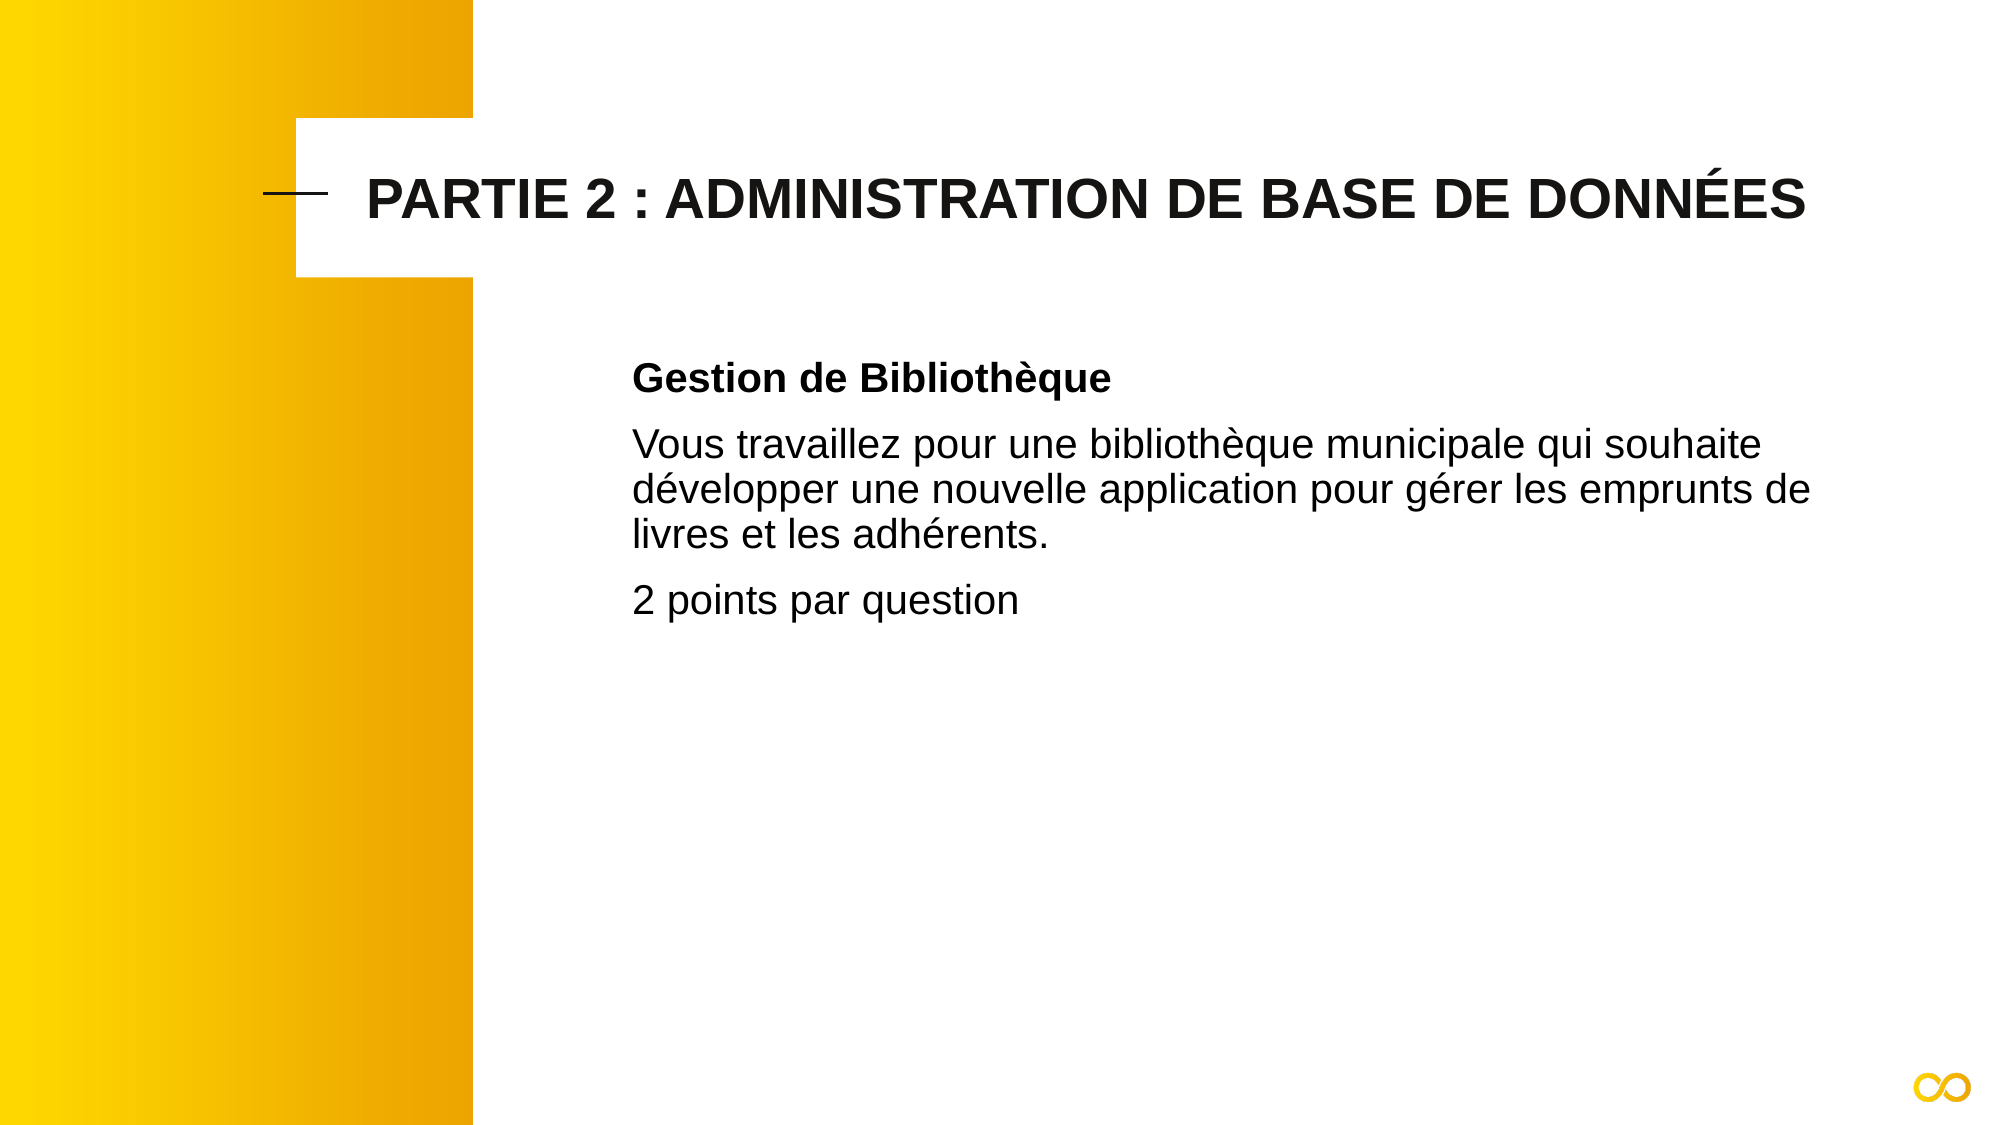

# Partie 2 : ADMINISTRATION DE BASE DE DONNÉES
Gestion de Bibliothèque
Vous travaillez pour une bibliothèque municipale qui souhaite développer une nouvelle application pour gérer les emprunts de livres et les adhérents.
2 points par question